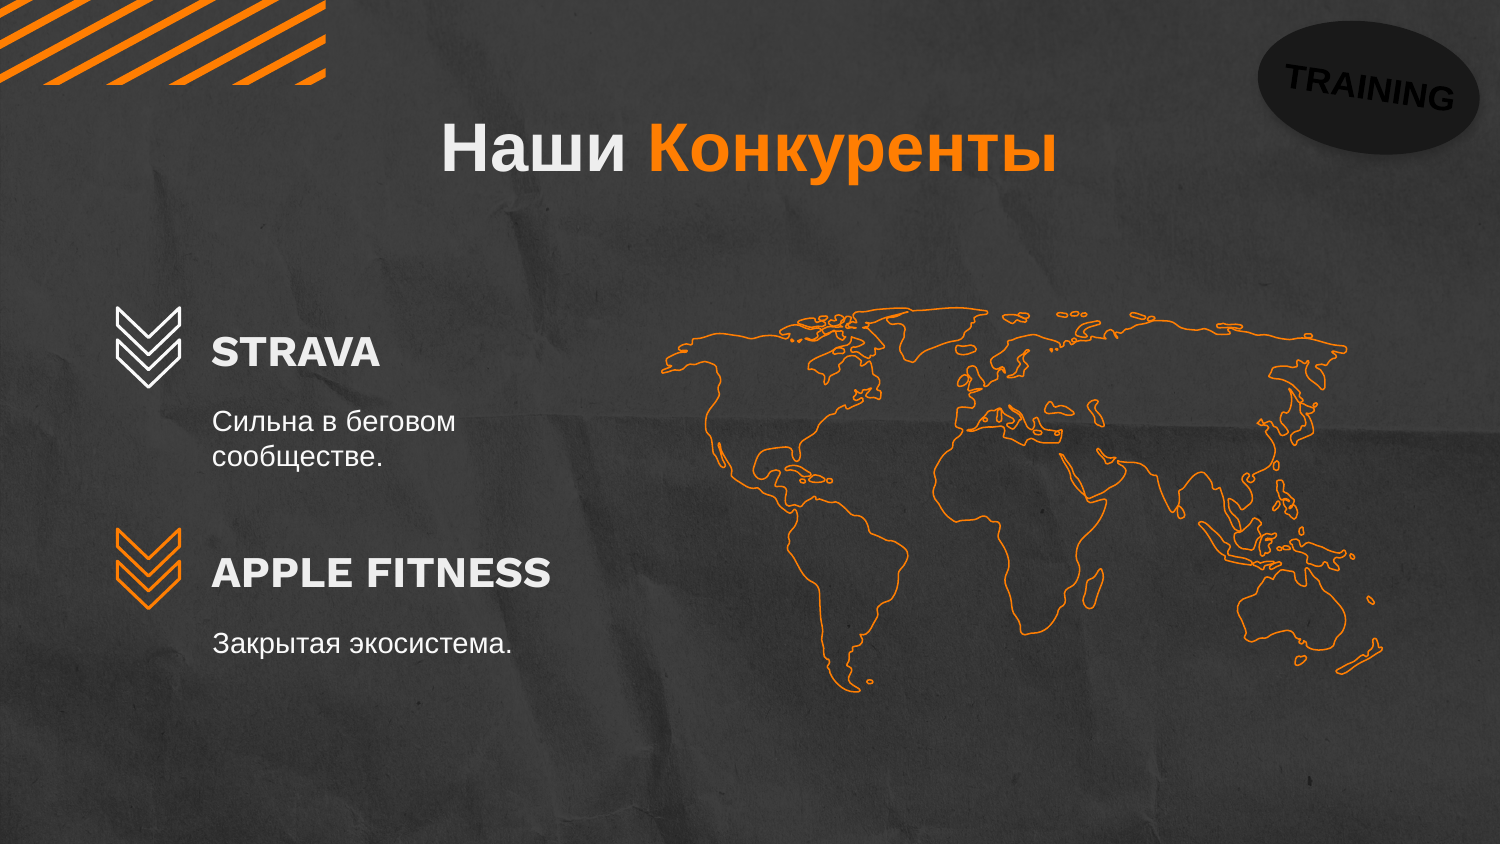

TRAINING
# Наши Конкуренты

STRAVA

Cильна в беговом сообществе.
APPLE FITNESS

Закрытая экосистема.